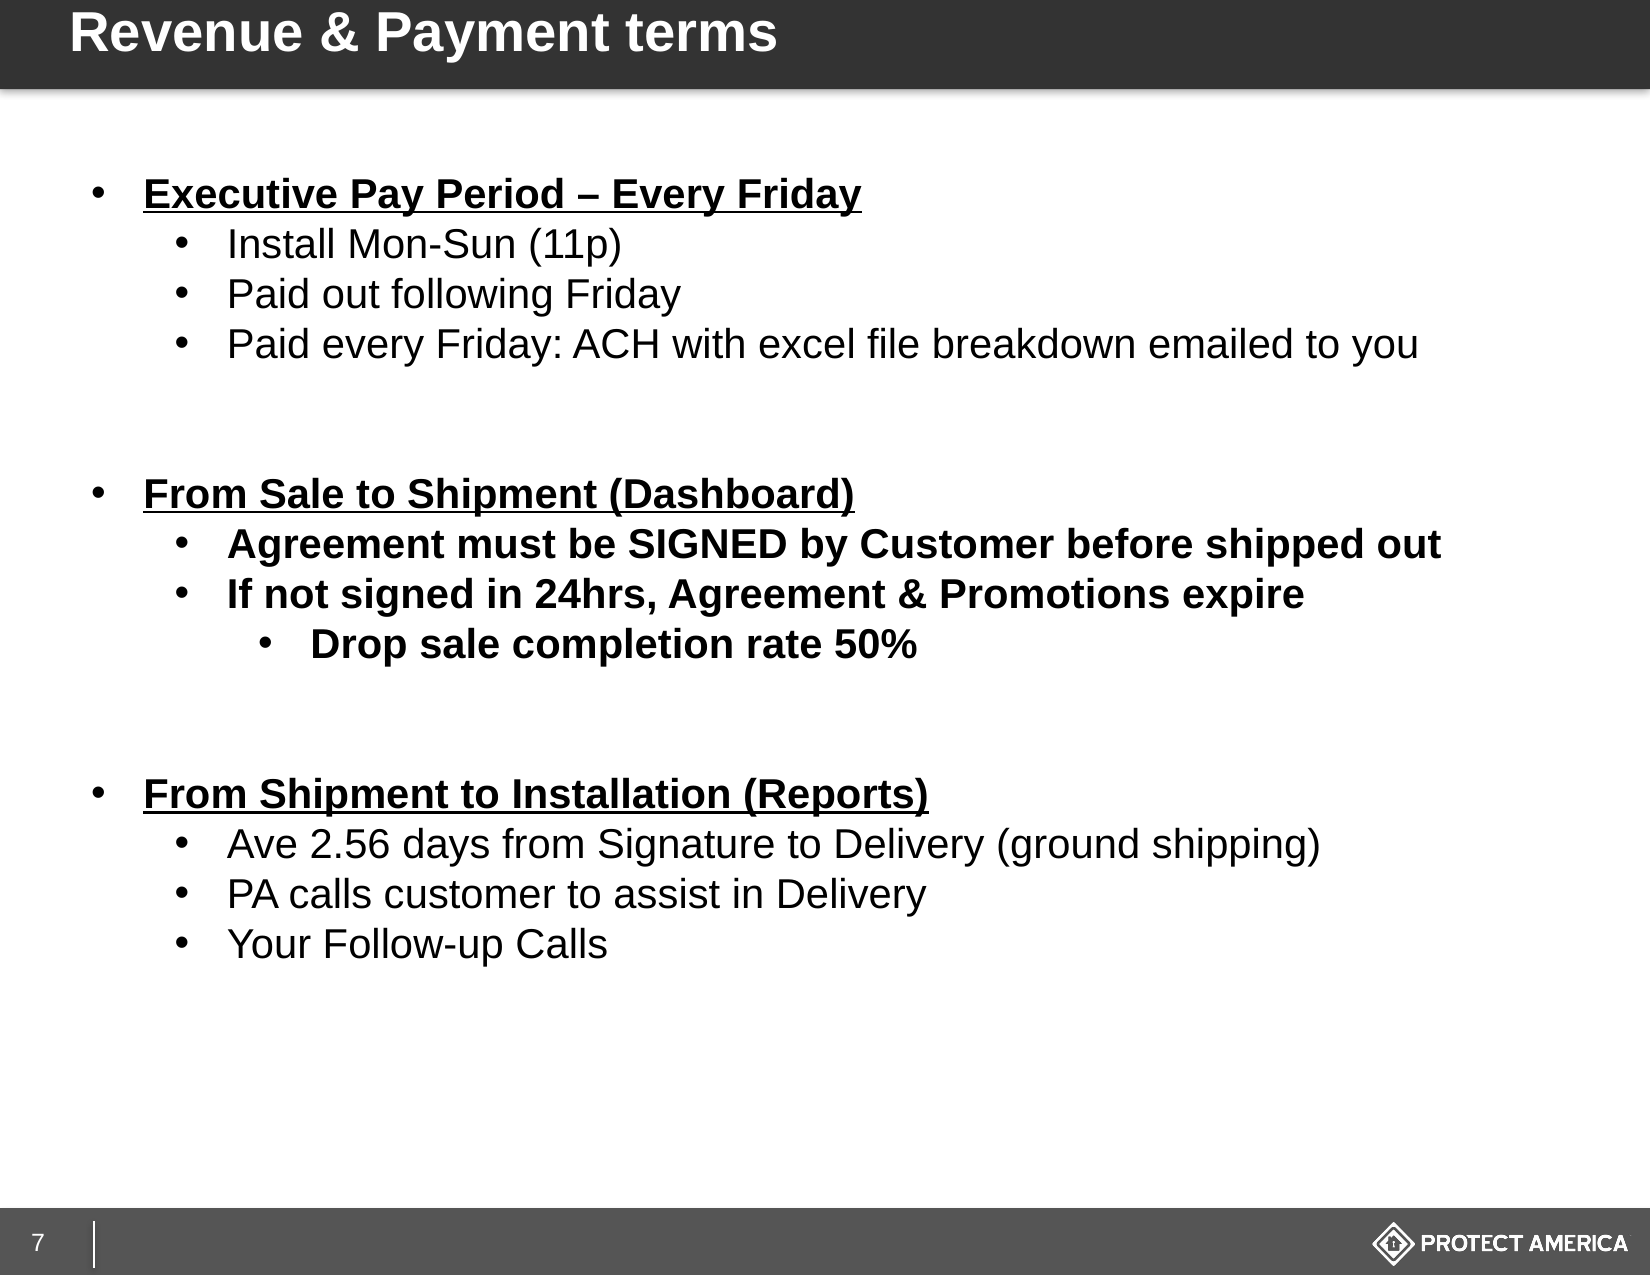

# Revenue & Payment terms
Executive Pay Period – Every Friday
Install Mon-Sun (11p)
Paid out following Friday
Paid every Friday: ACH with excel file breakdown emailed to you

From Sale to Shipment (Dashboard)
Agreement must be SIGNED by Customer before shipped out
If not signed in 24hrs, Agreement & Promotions expire
Drop sale completion rate 50%

From Shipment to Installation (Reports)
Ave 2.56 days from Signature to Delivery (ground shipping)
PA calls customer to assist in Delivery
Your Follow-up Calls